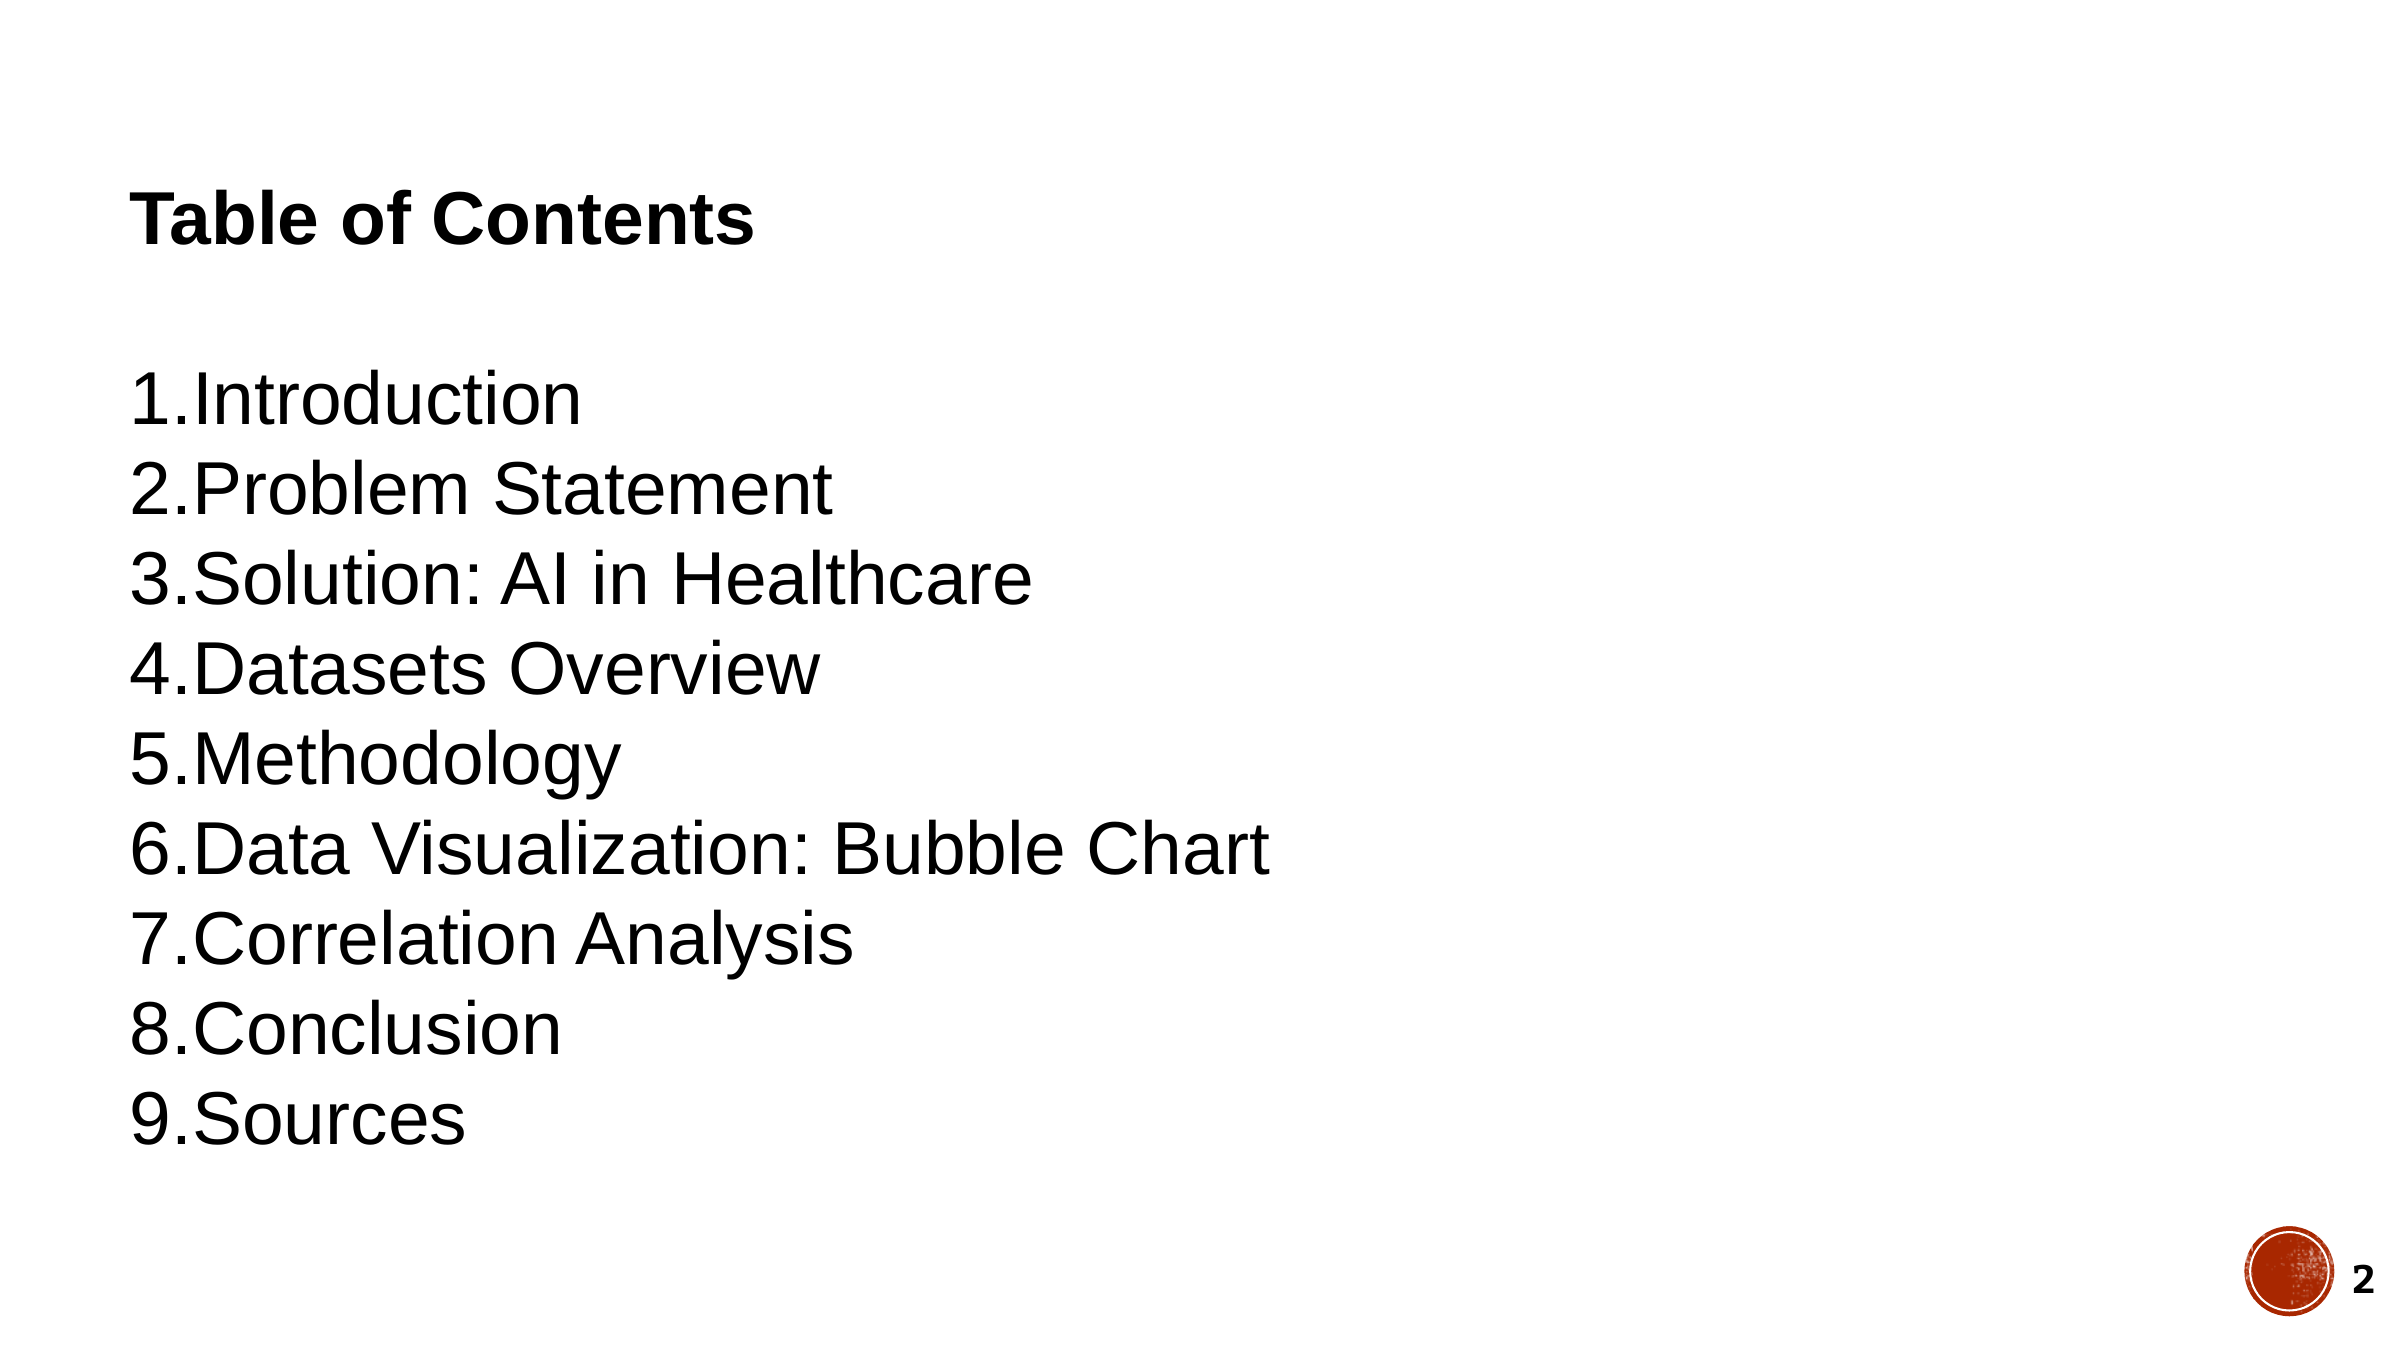

Table of Contents

Introduction
Problem Statement
Solution: AI in Healthcare
Datasets Overview
Methodology
Data Visualization: Bubble Chart
Correlation Analysis
Conclusion
Sources
2